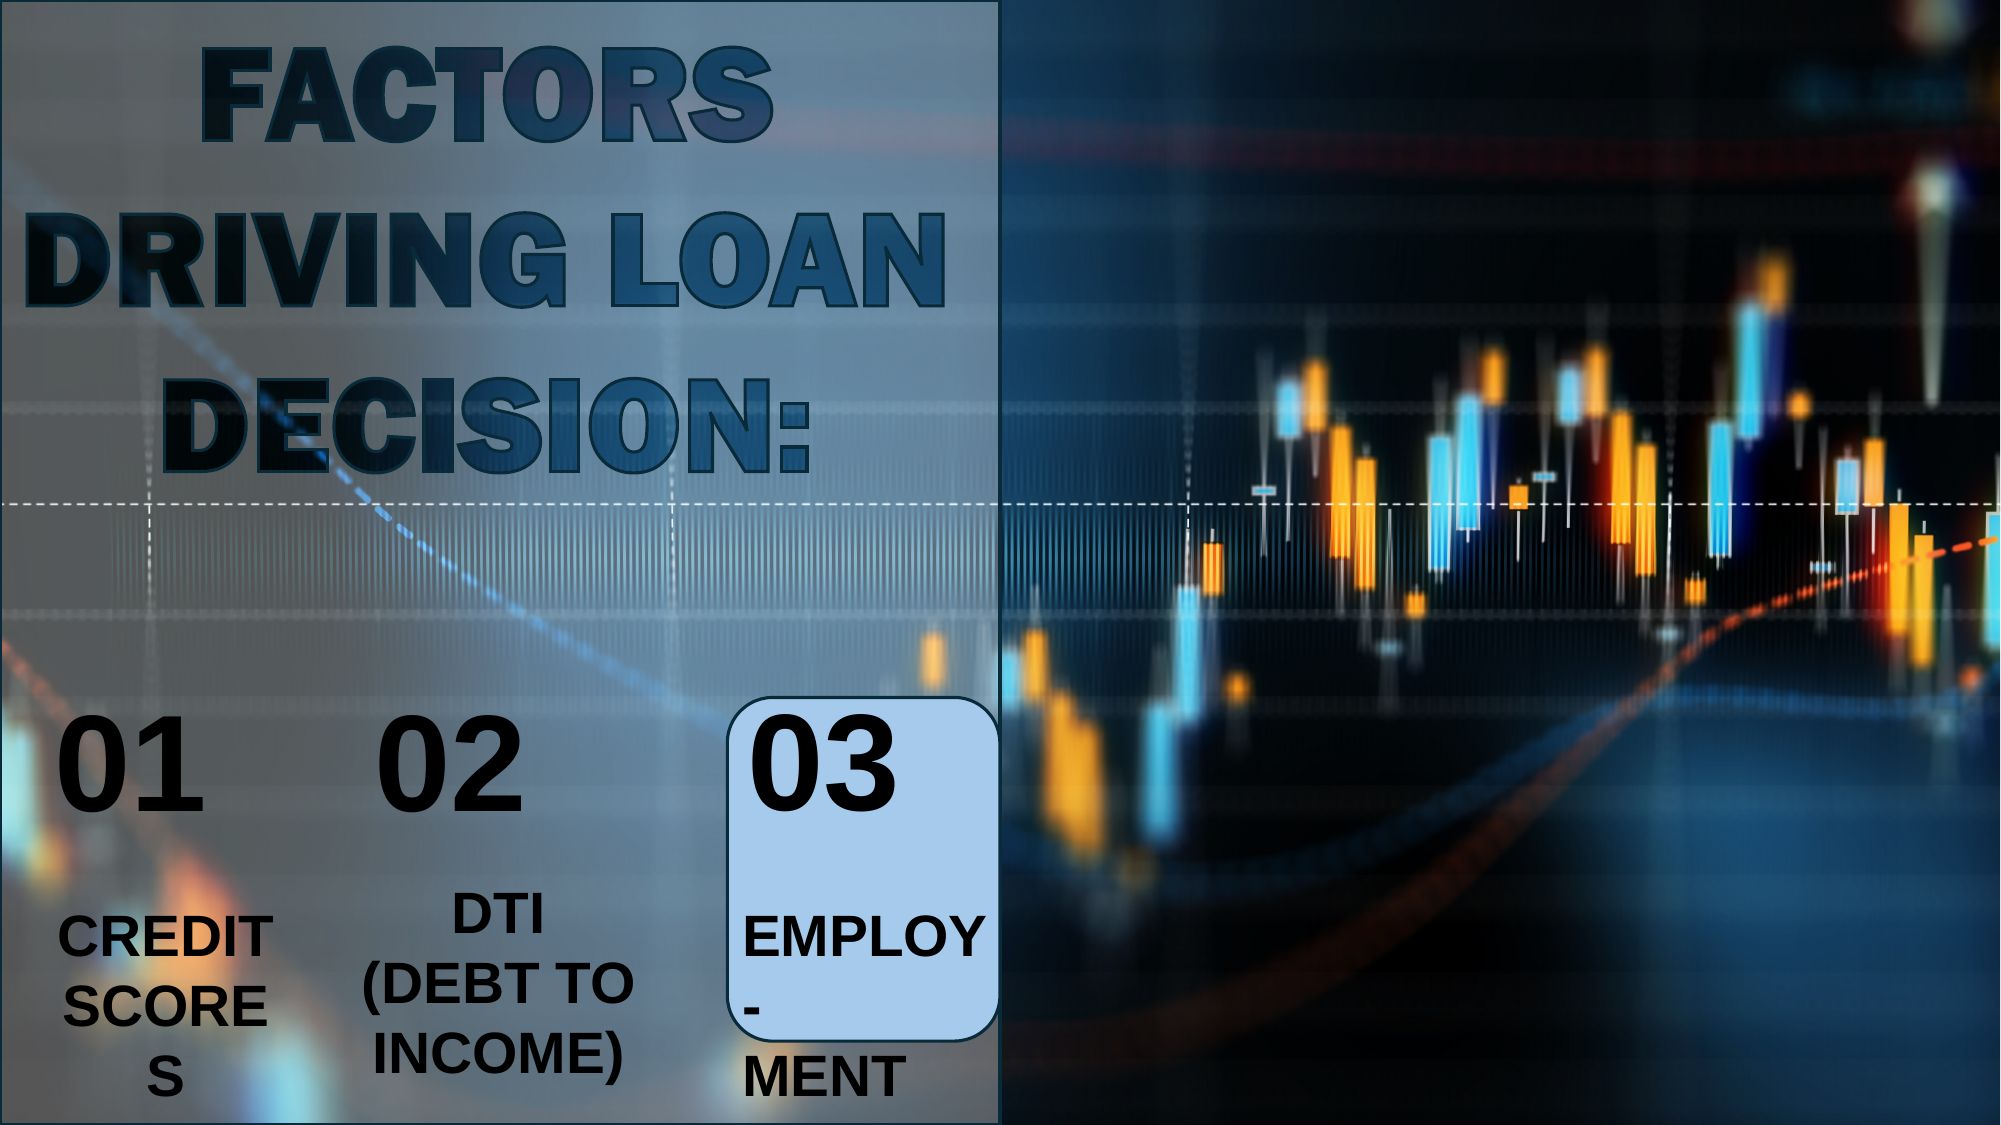

03
01
02

DTI (DEBT TO INCOME)
EMPLOY-
MENT
CREDIT SCORES